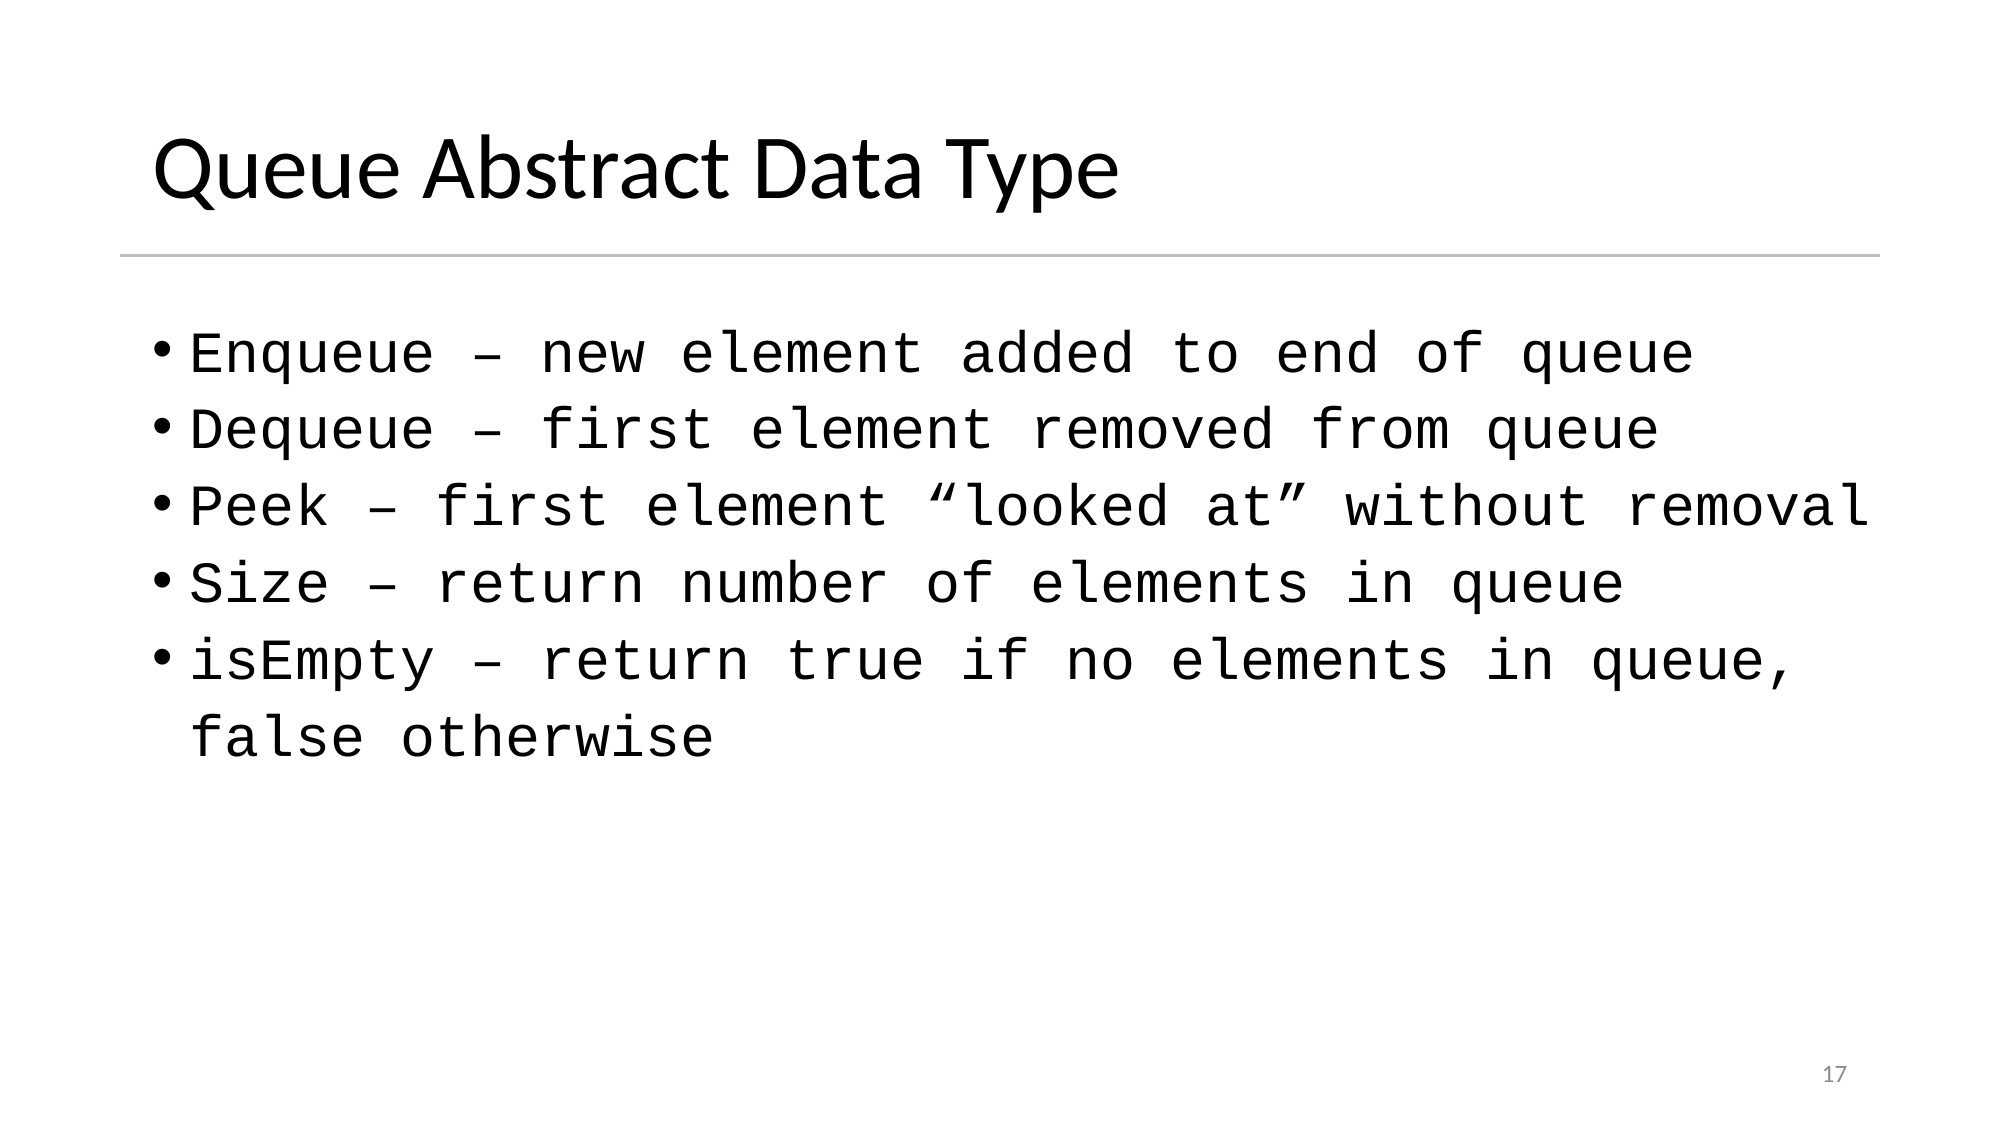

# Queue Abstract Data Type
Enqueue – new element added to end of queue
Dequeue – first element removed from queue
Peek – first element “looked at” without removal
Size – return number of elements in queue
isEmpty – return true if no elements in queue, false otherwise

17